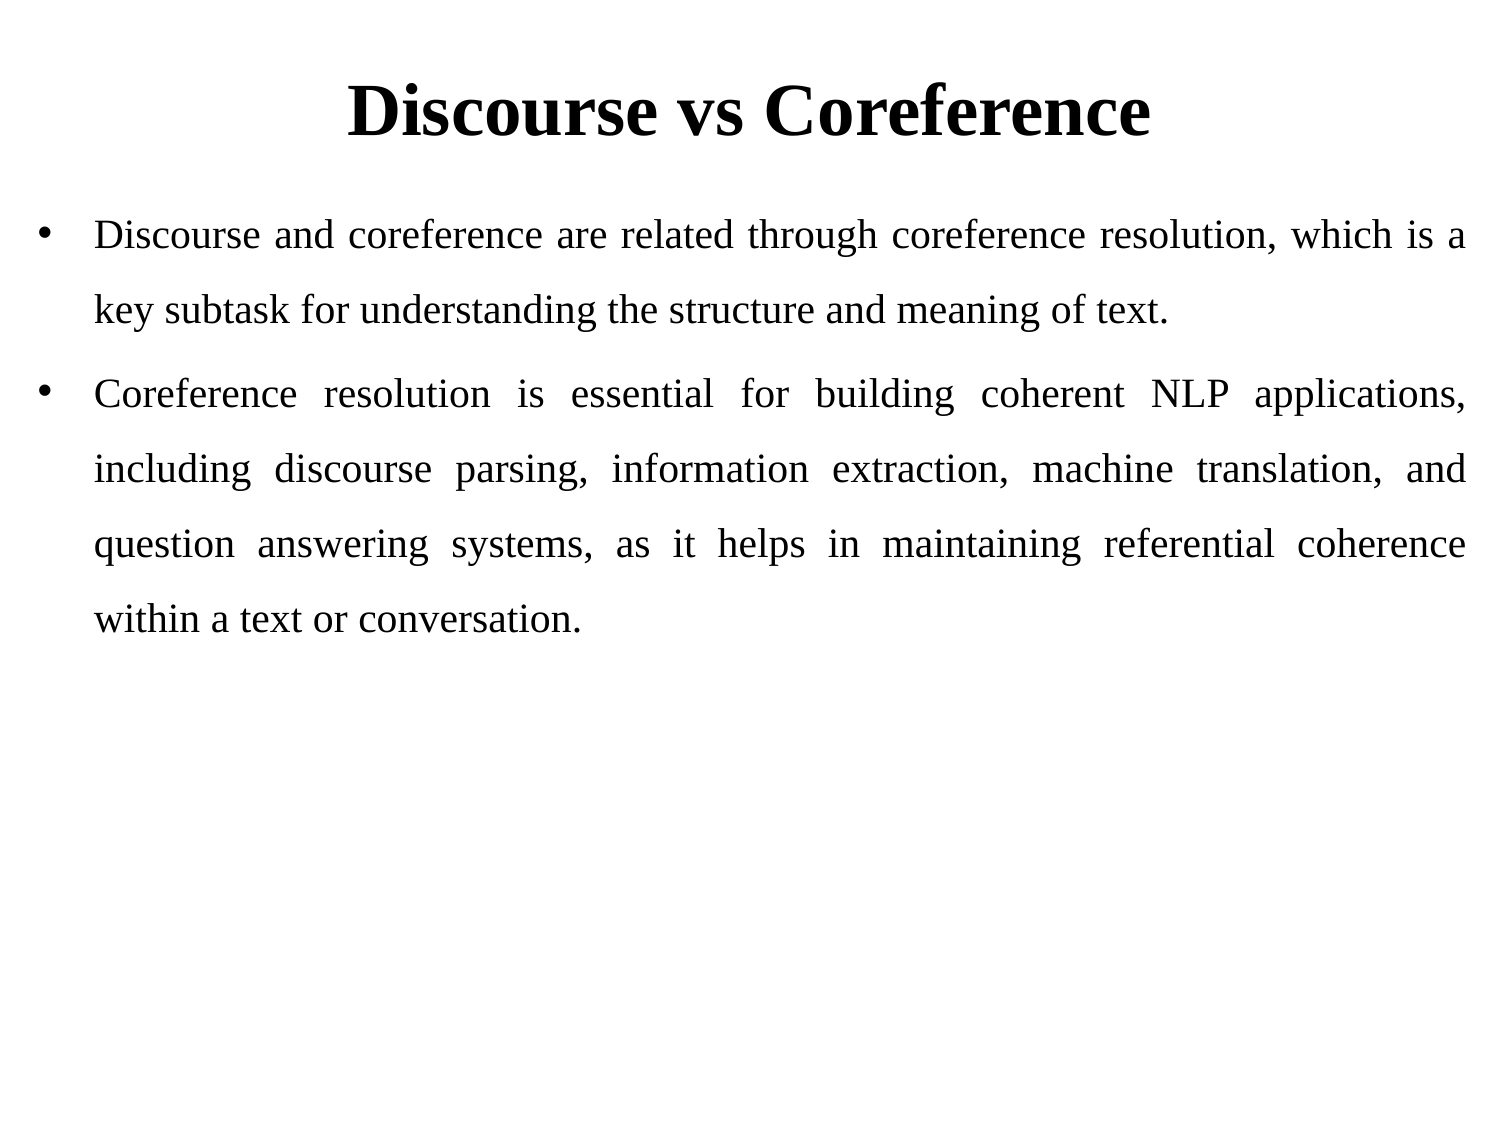

# Discourse vs Coreference
Discourse and coreference are related through coreference resolution, which is a key subtask for understanding the structure and meaning of text.
Coreference resolution is essential for building coherent NLP applications, including discourse parsing, information extraction, machine translation, and question answering systems, as it helps in maintaining referential coherence within a text or conversation.